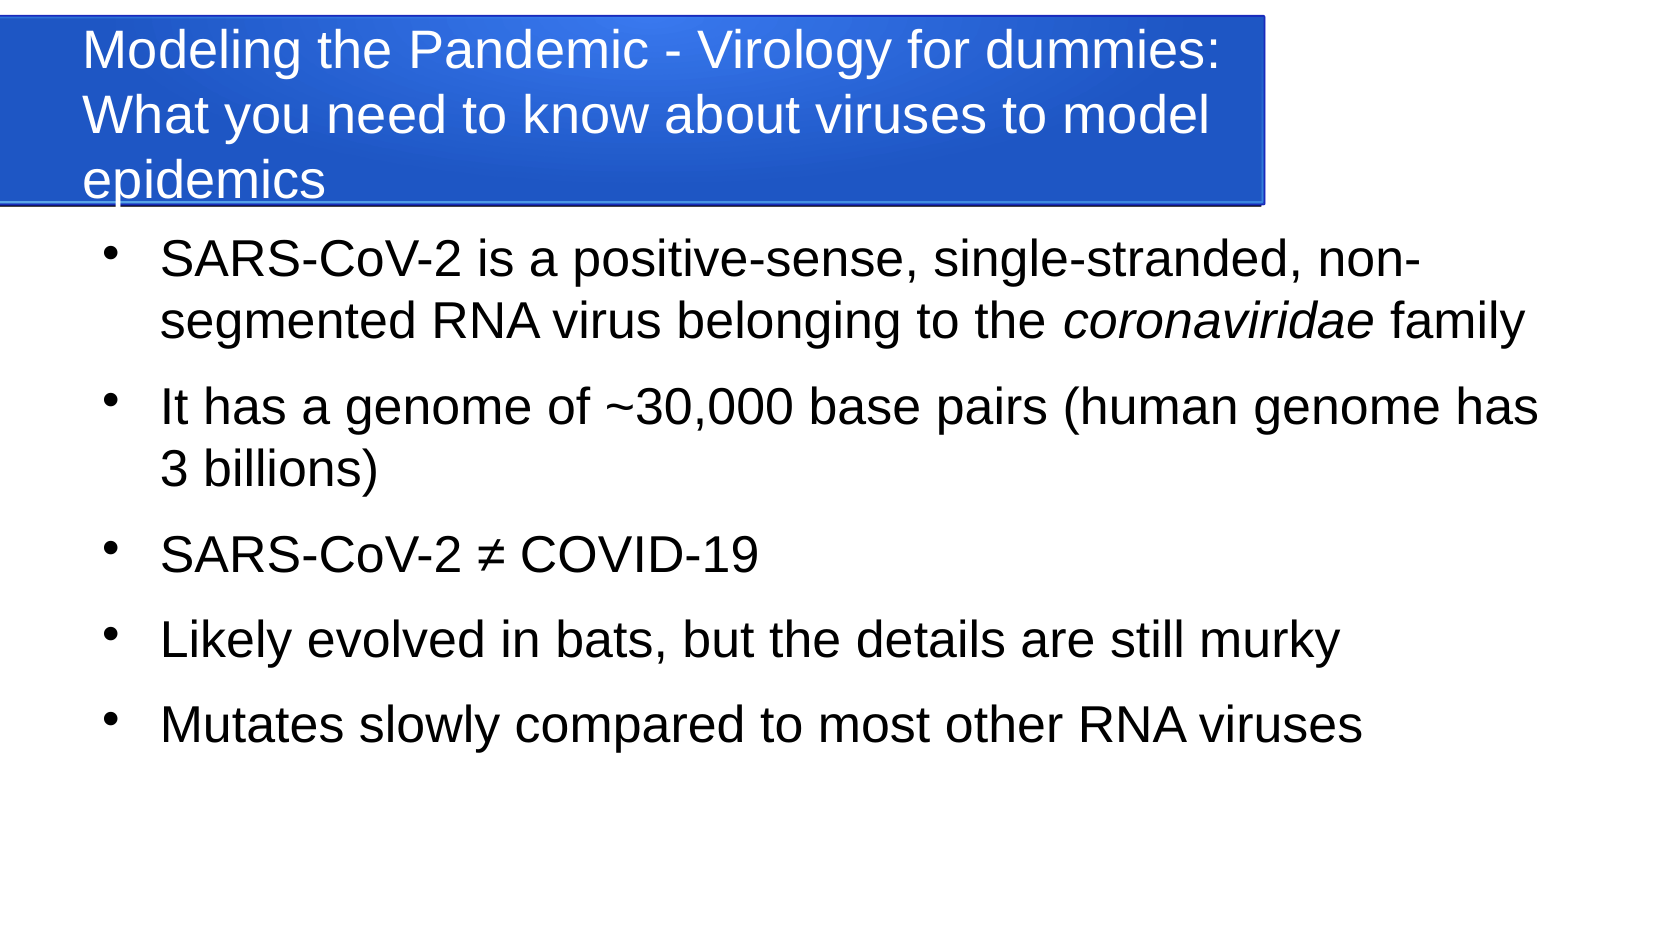

Modeling the Pandemic - Virology for dummies: What you need to know about viruses to model epidemics
SARS-CoV-2 is a positive-sense, single-stranded, non-segmented RNA virus belonging to the coronaviridae family
It has a genome of ~30,000 base pairs (human genome has 3 billions)
SARS-CoV-2 ≠ COVID-19
Likely evolved in bats, but the details are still murky
Mutates slowly compared to most other RNA viruses